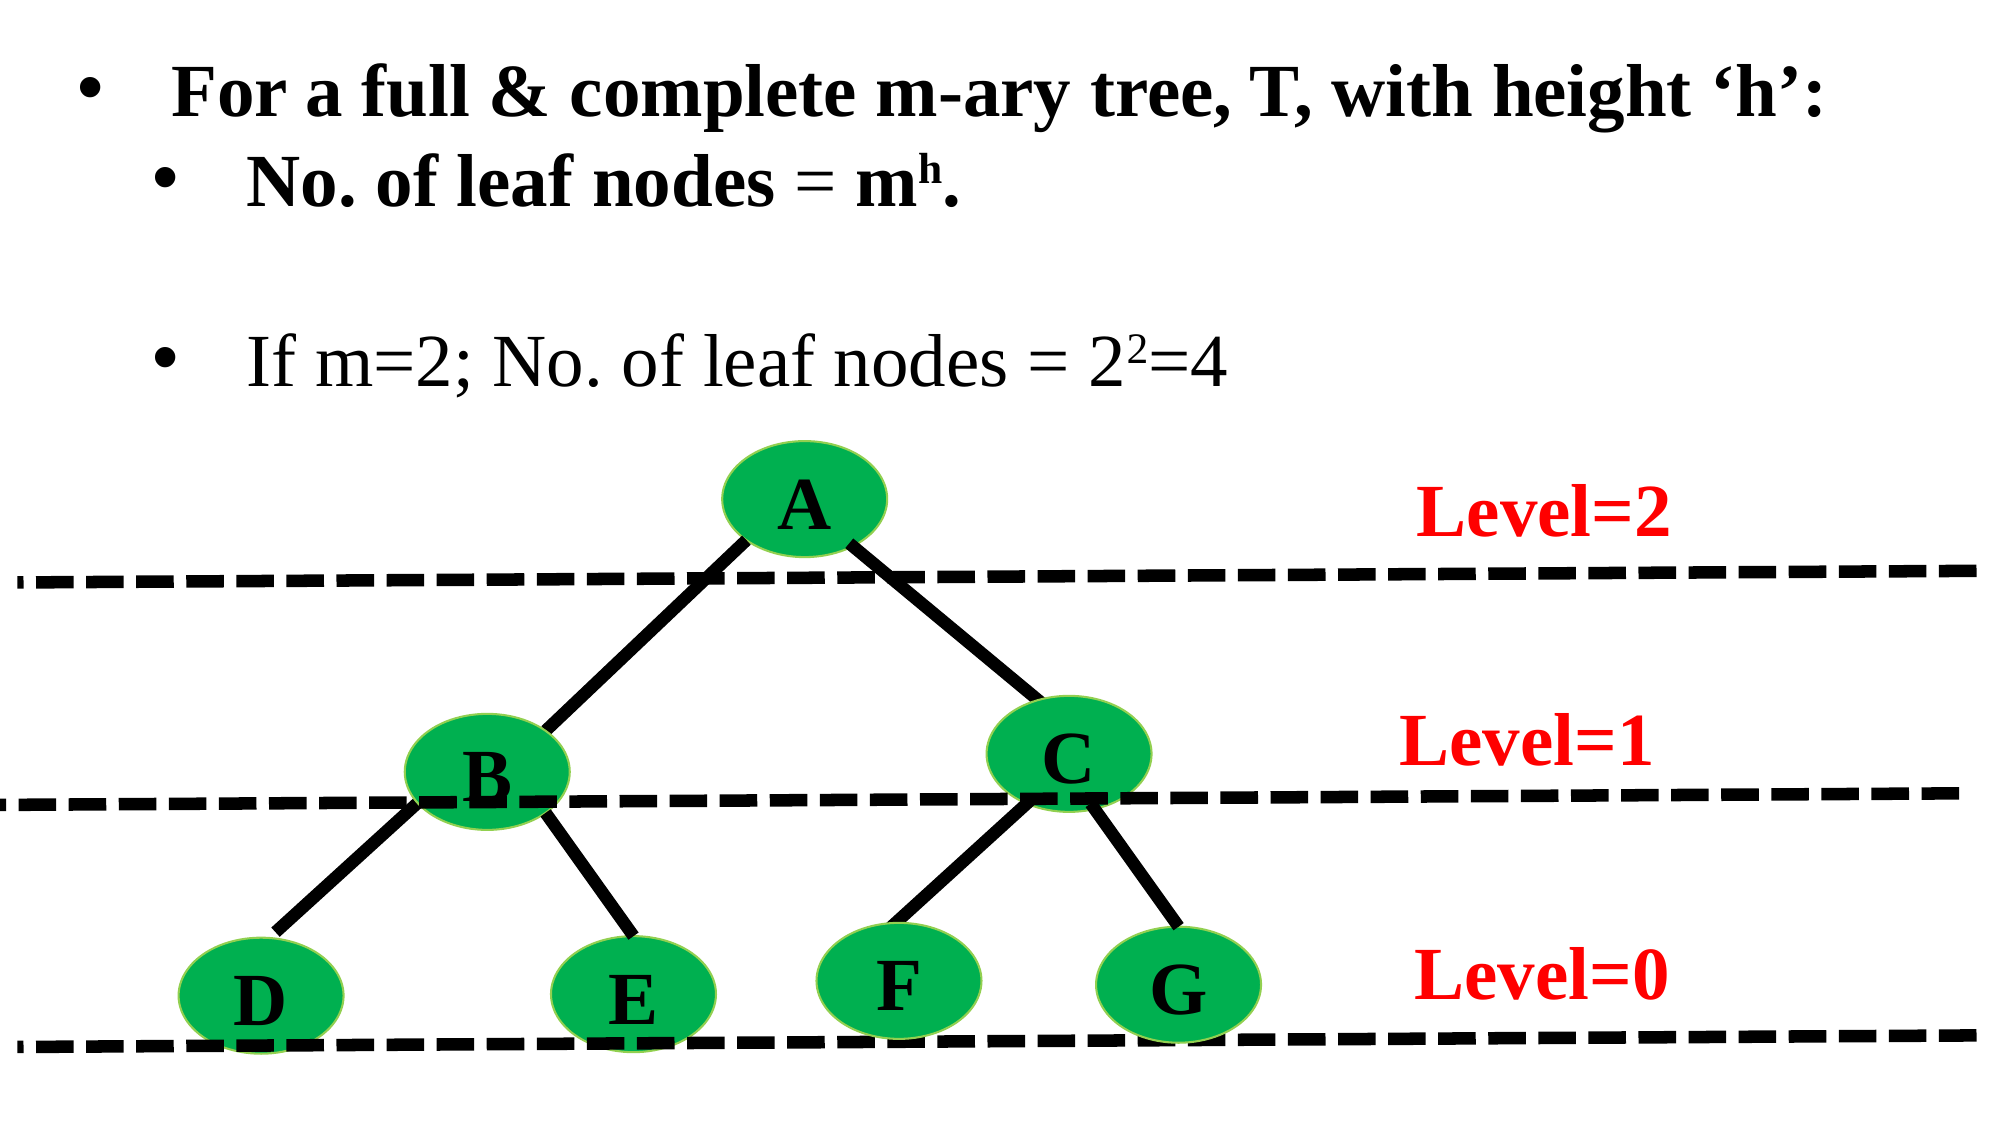

For a full & complete m-ary tree, T, with height ‘h’:
No. of leaf nodes = mh.

If m=2; No. of leaf nodes = 22=4
A
Level=2

Level=1
C
B
Level=0
F
G
E
D